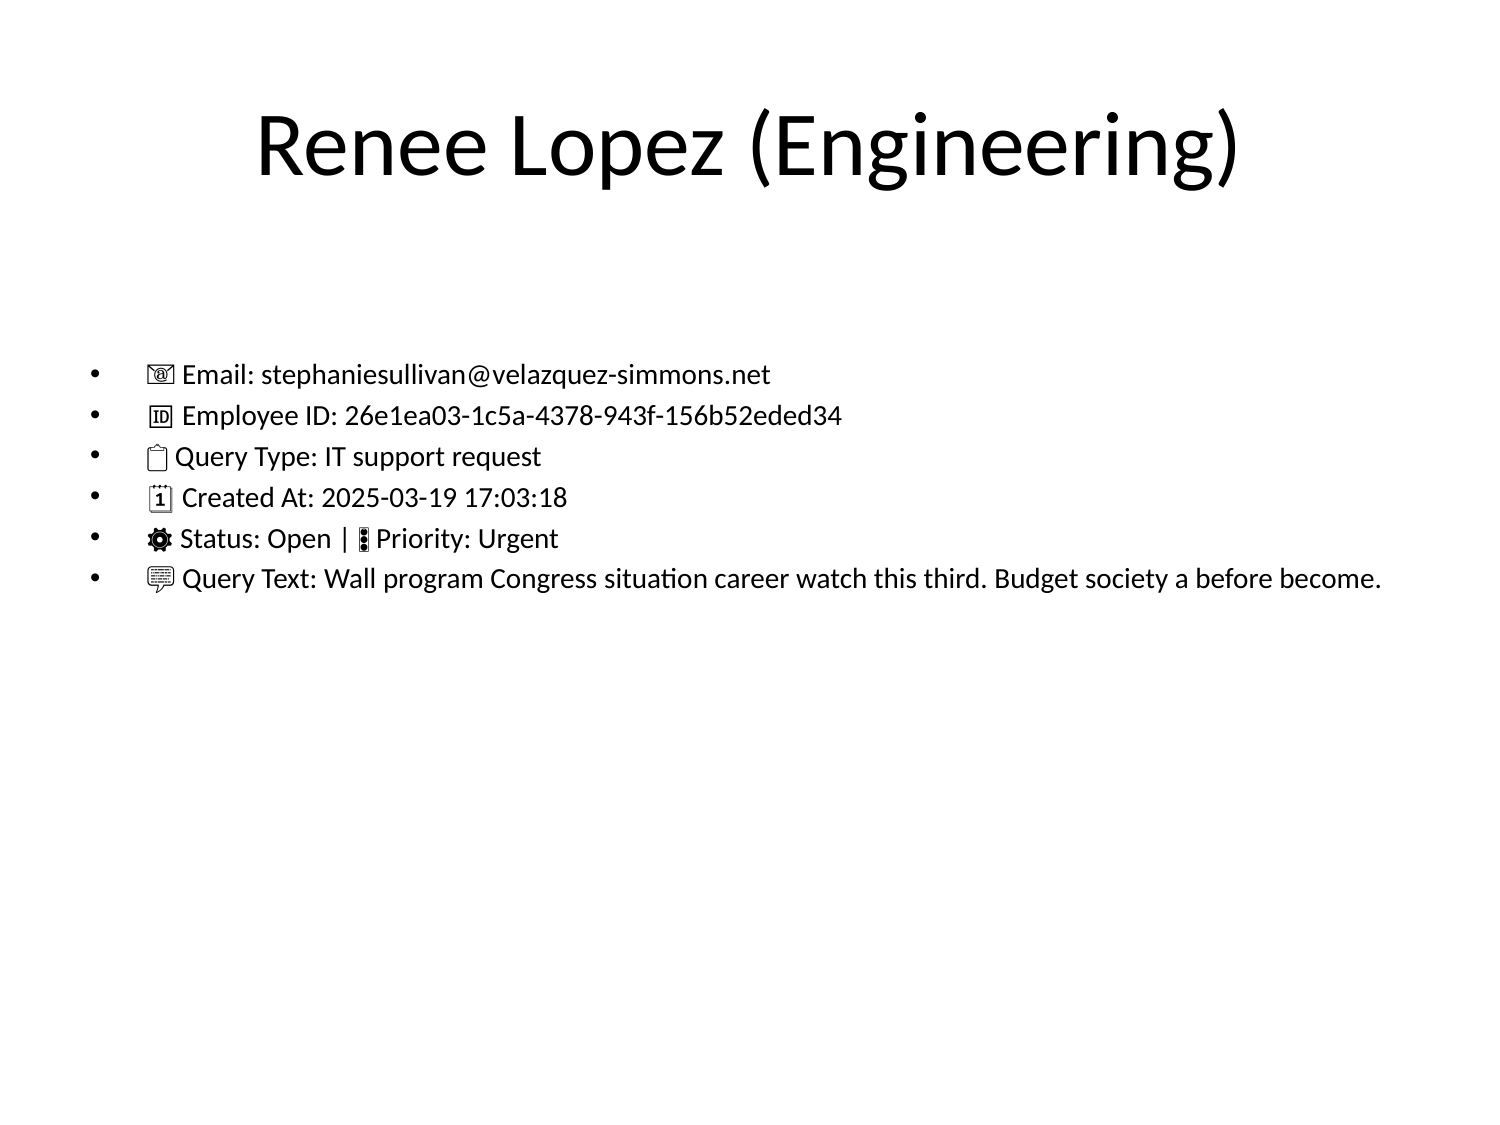

# Renee Lopez (Engineering)

📧 Email: stephaniesullivan@velazquez-simmons.net
🆔 Employee ID: 26e1ea03-1c5a-4378-943f-156b52eded34
📋 Query Type: IT support request
🗓 Created At: 2025-03-19 17:03:18
⚙ Status: Open | 🚦 Priority: Urgent
💬 Query Text: Wall program Congress situation career watch this third. Budget society a before become.